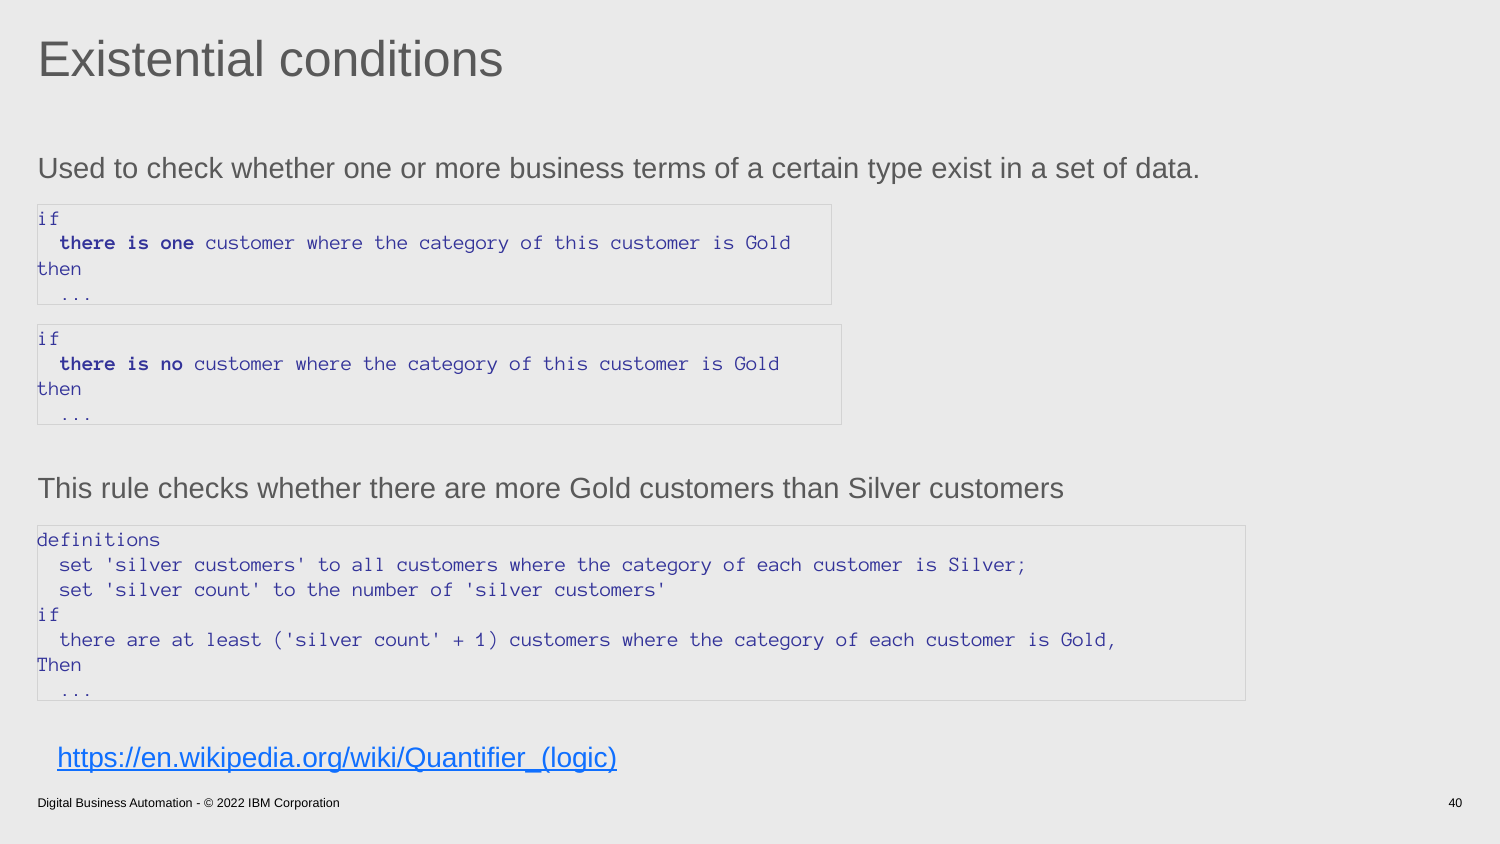

# Existential conditions
Used to check whether one or more business terms of a certain type exist in a set of data.
if
  there is one customer where the category of this customer is Gold
then
  ...
if
  there is no customer where the category of this customer is Gold
then
  ...
This rule checks whether there are more Gold customers than Silver customers

definitions
  set 'silver customers' to all customers where the category of each customer is Silver;
  set 'silver count' to the number of 'silver customers'
if
  there are at least ('silver count' + 1) customers where the category of each customer is Gold,
Then
  ...
https://en.wikipedia.org/wiki/Quantifier_(logic)
Digital Business Automation - © 2022 IBM Corporation
40